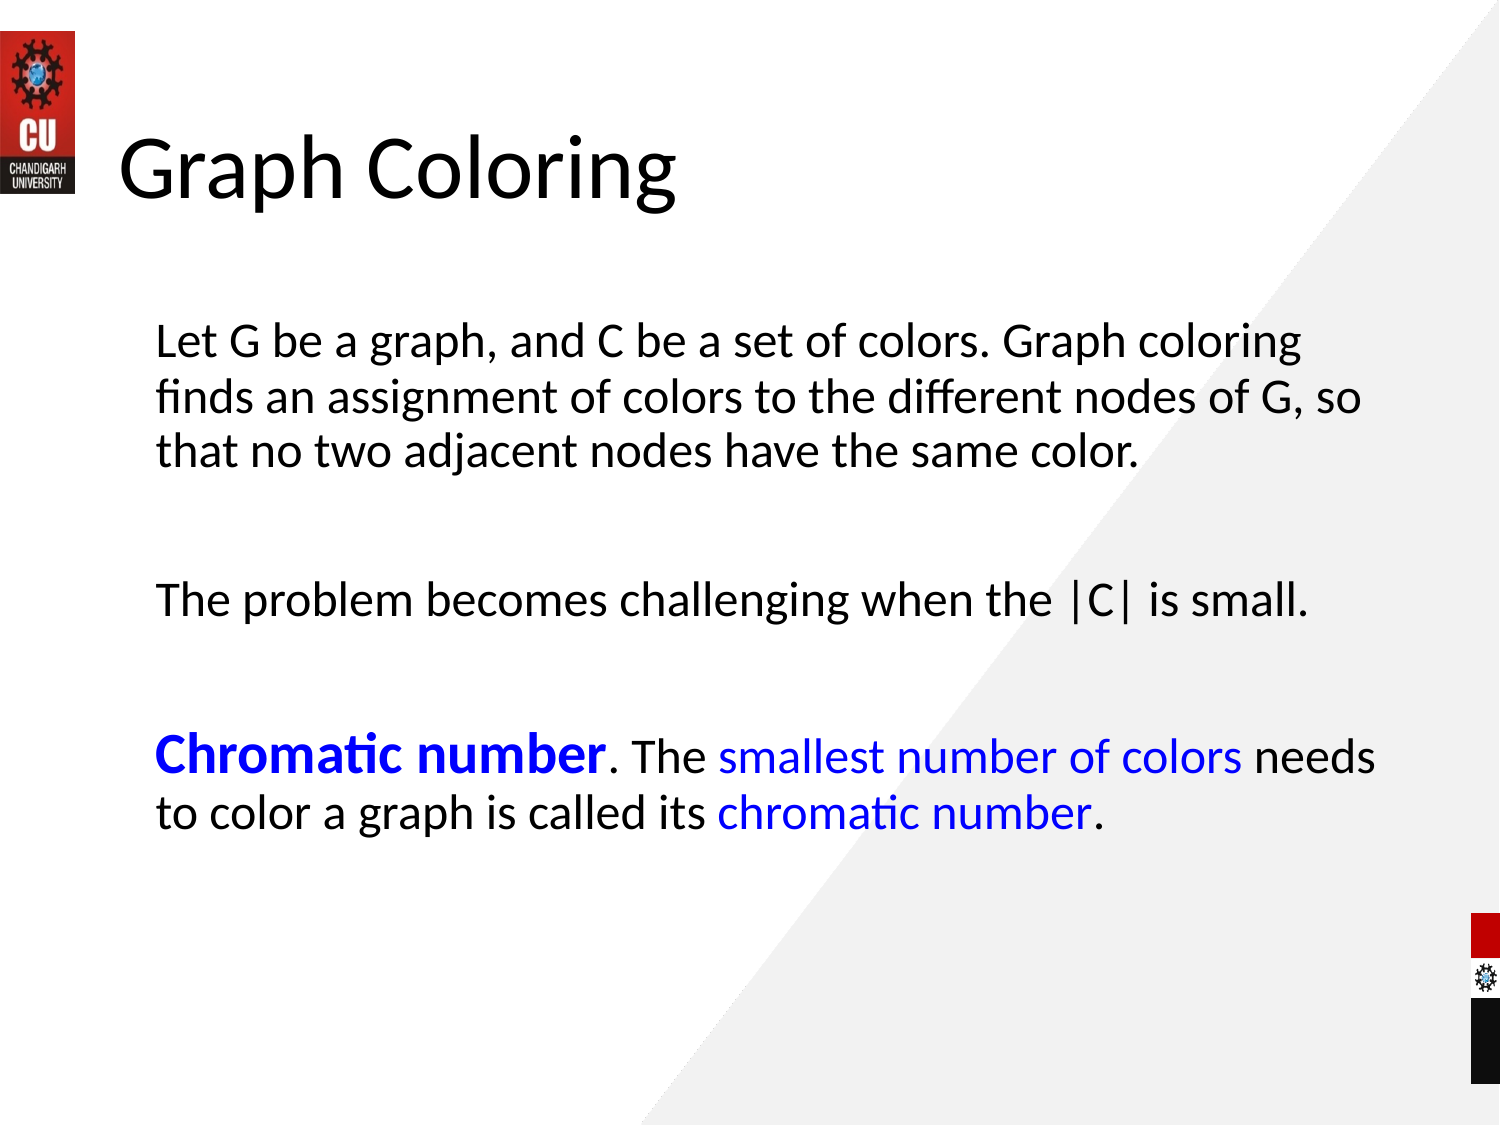

# Graph Coloring
	Let G be a graph, and C be a set of colors. Graph coloring finds an assignment of colors to the different nodes of G, so that no two adjacent nodes have the same color.

	The problem becomes challenging when the |C| is small.

	Chromatic number. The smallest number of colors needs to color a graph is called its chromatic number.